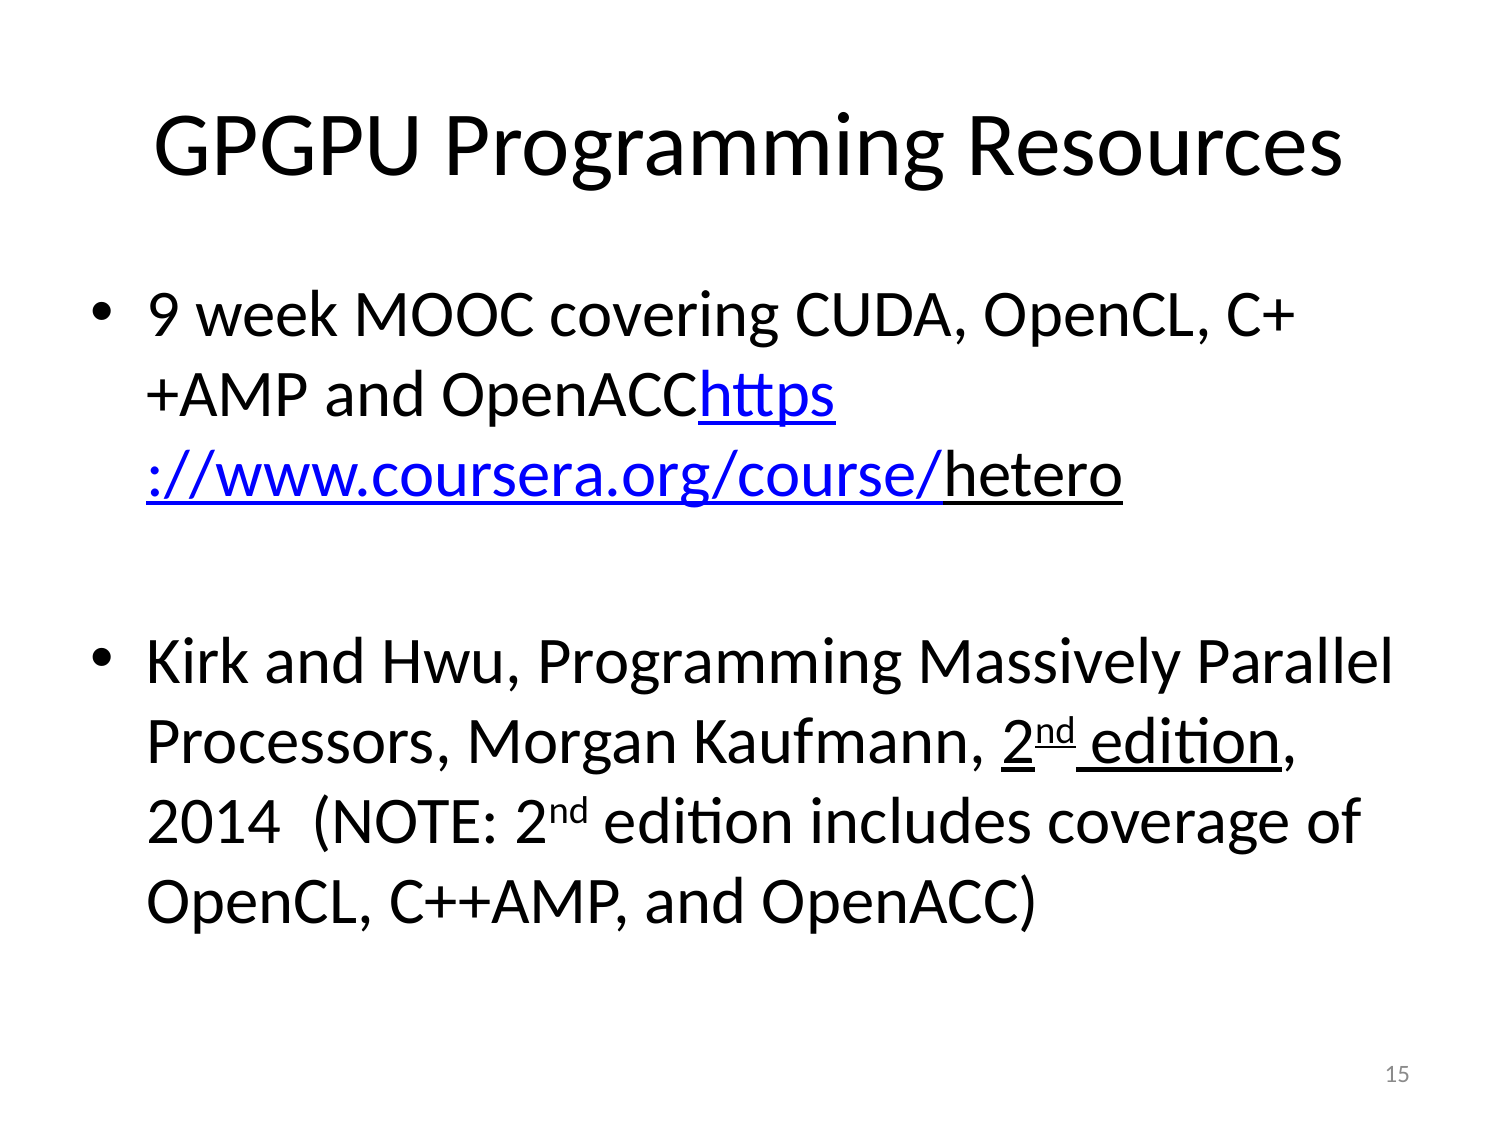

# GPGPU Programming Resources
9 week MOOC covering CUDA, OpenCL, C++AMP and OpenACChttps://www.coursera.org/course/hetero

Kirk and Hwu, Programming Massively Parallel Processors, Morgan Kaufmann, 2nd edition, 2014  (NOTE: 2nd edition includes coverage of OpenCL, C++AMP, and OpenACC)
15